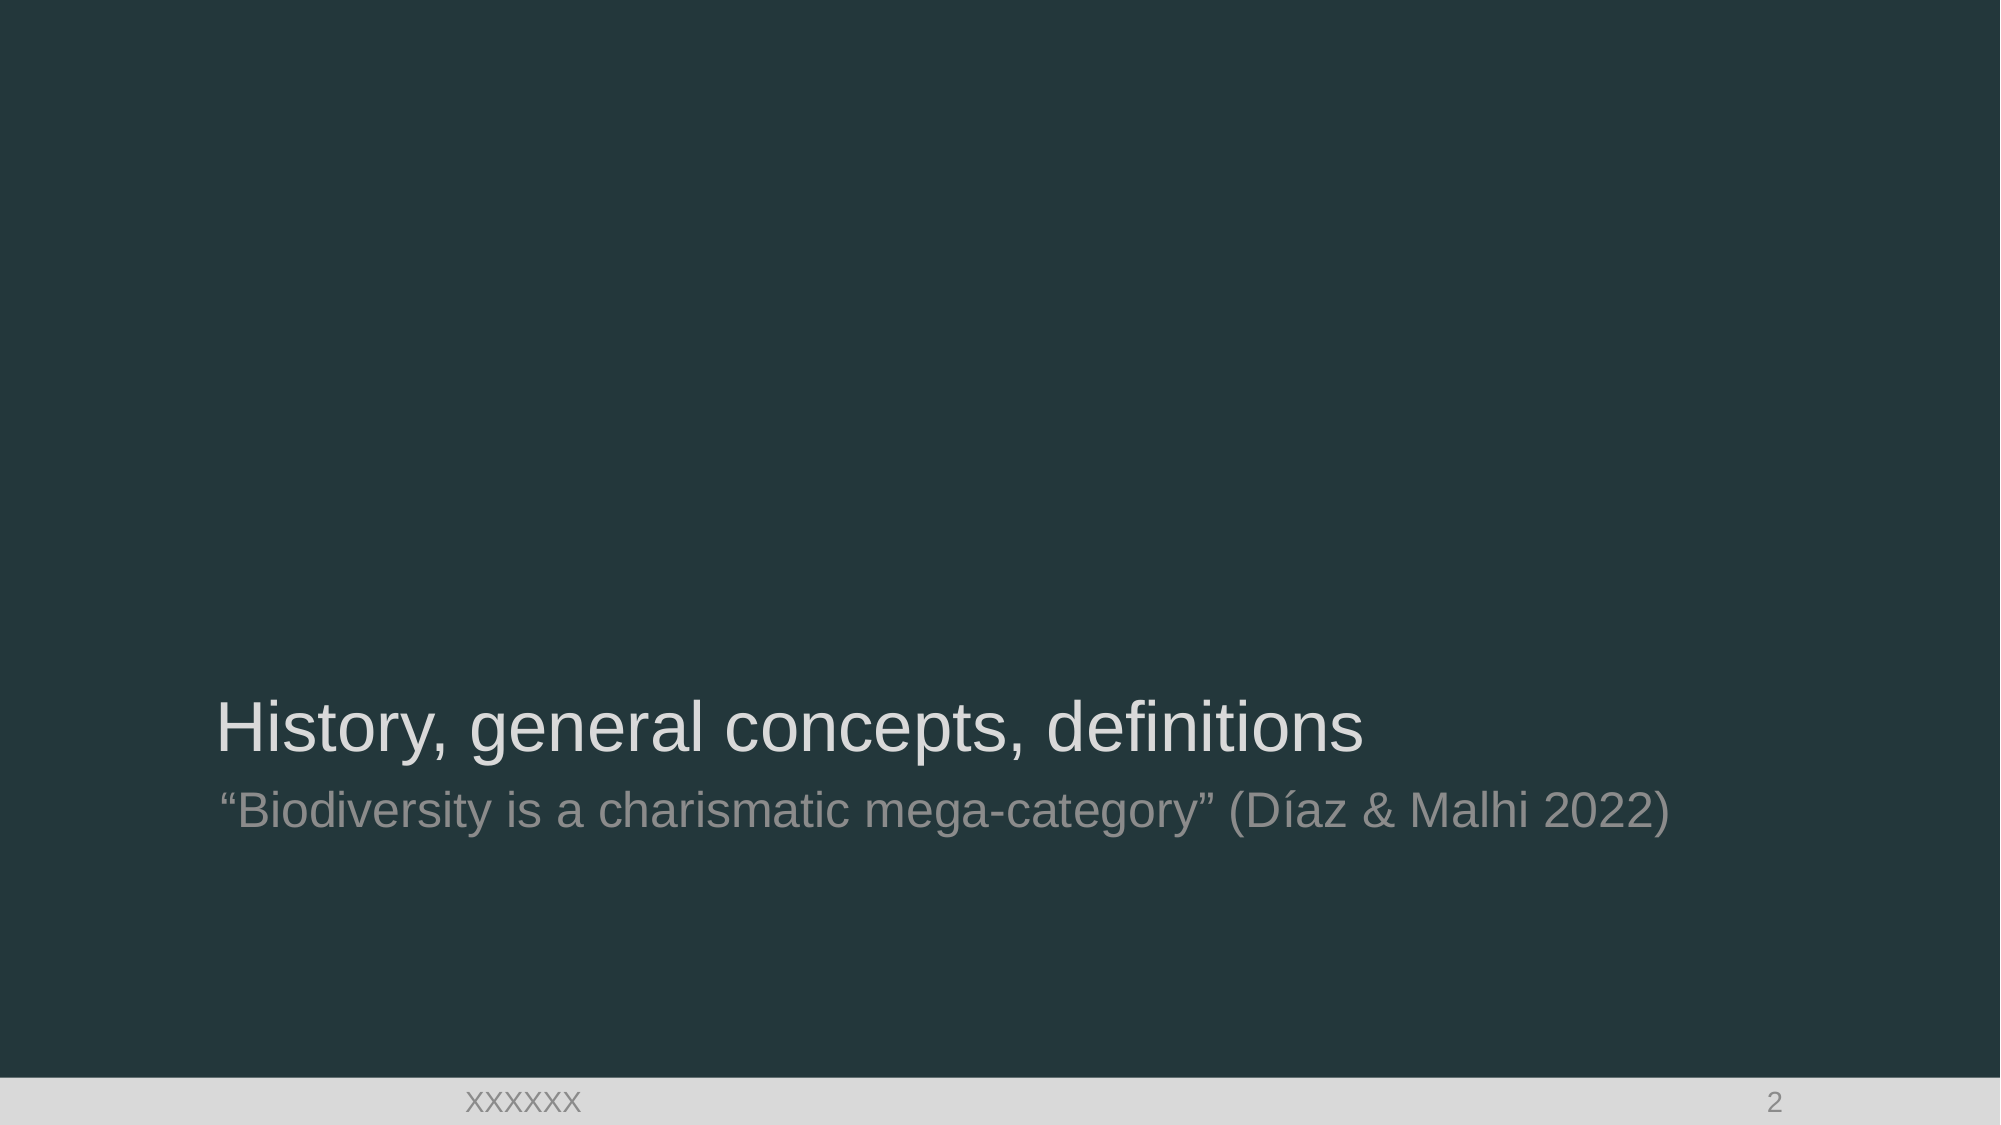

# History, general concepts, definitions
“Biodiversity is a charismatic mega-category” (Díaz & Malhi 2022)
XXXXXX
2